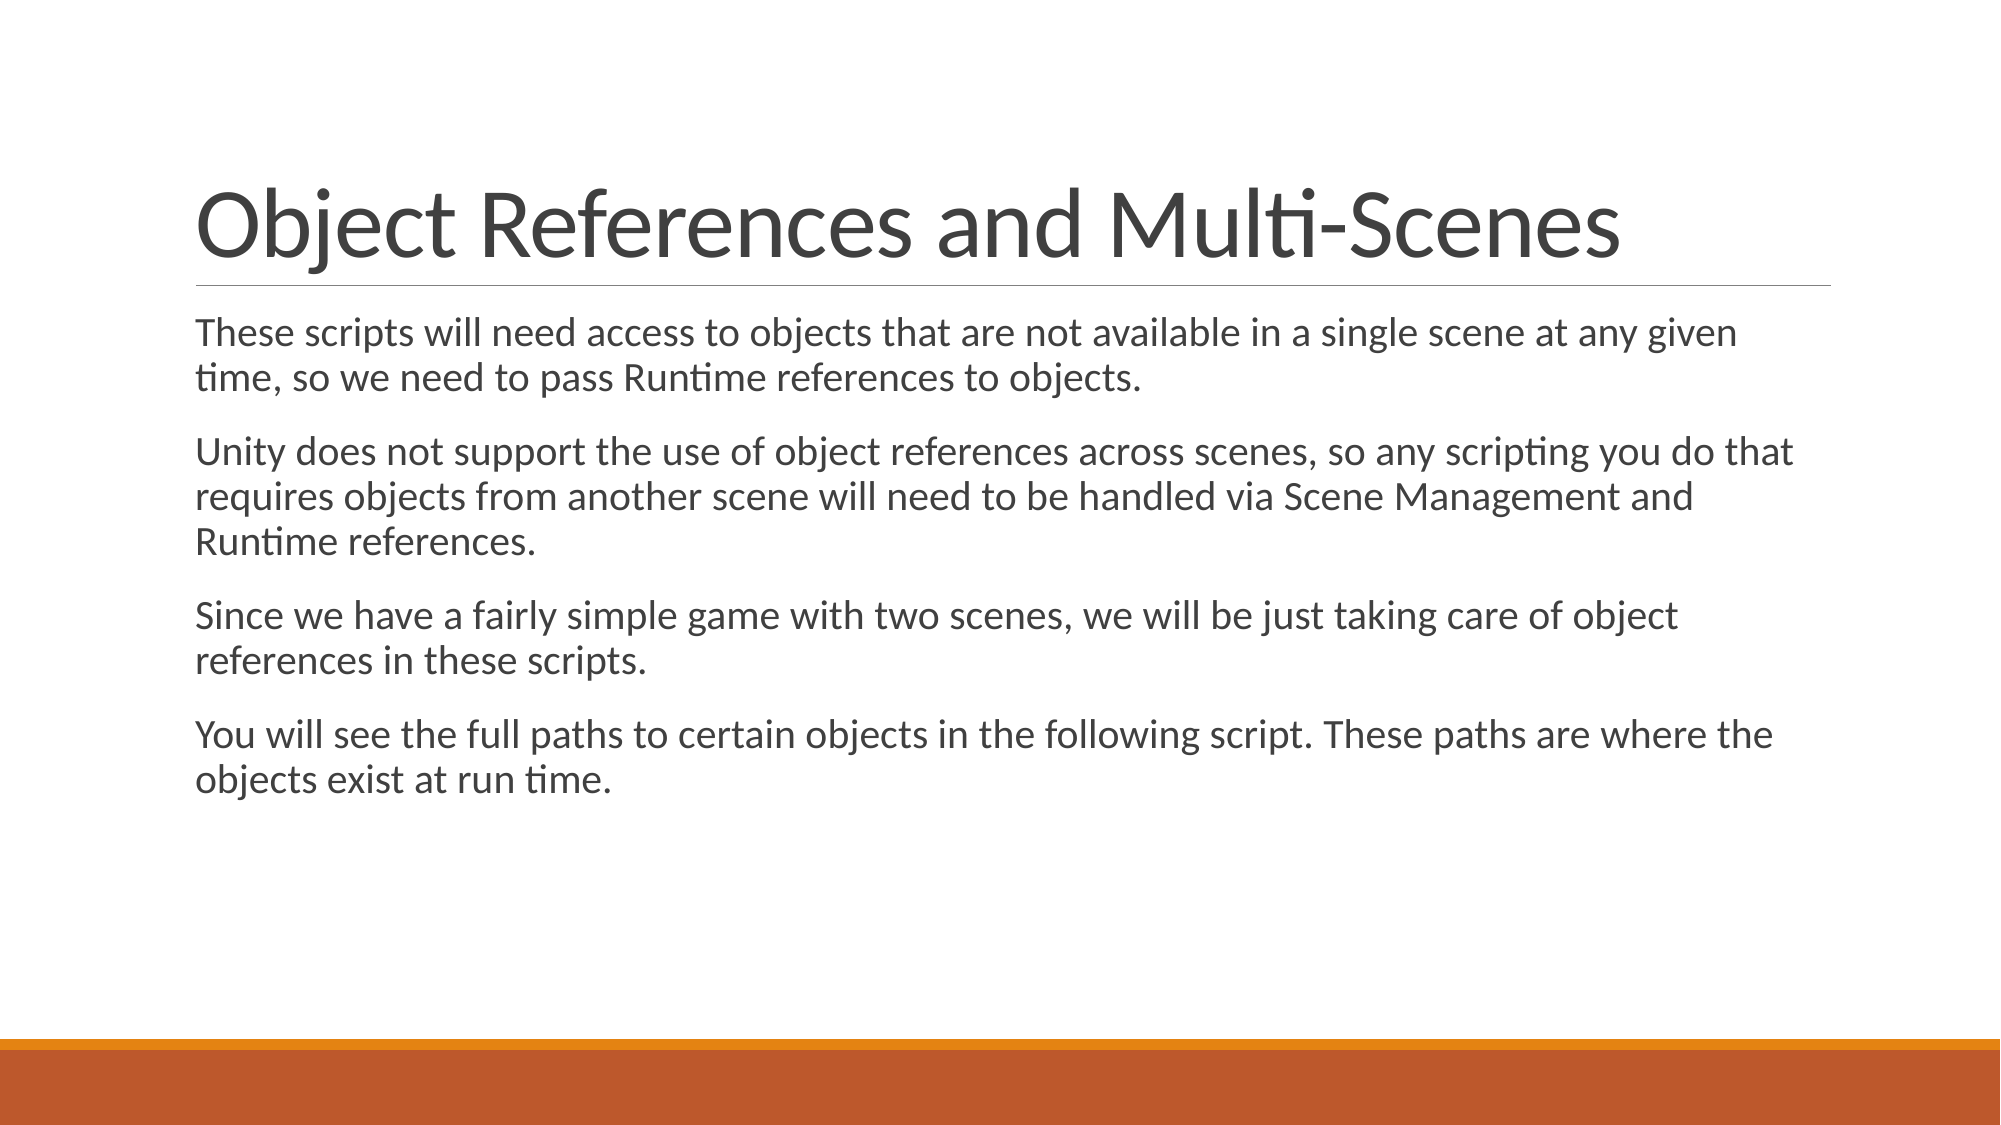

# Object References and Multi-Scenes
These scripts will need access to objects that are not available in a single scene at any given time, so we need to pass Runtime references to objects.
Unity does not support the use of object references across scenes, so any scripting you do that requires objects from another scene will need to be handled via Scene Management and Runtime references.
Since we have a fairly simple game with two scenes, we will be just taking care of object references in these scripts.
You will see the full paths to certain objects in the following script. These paths are where the objects exist at run time.